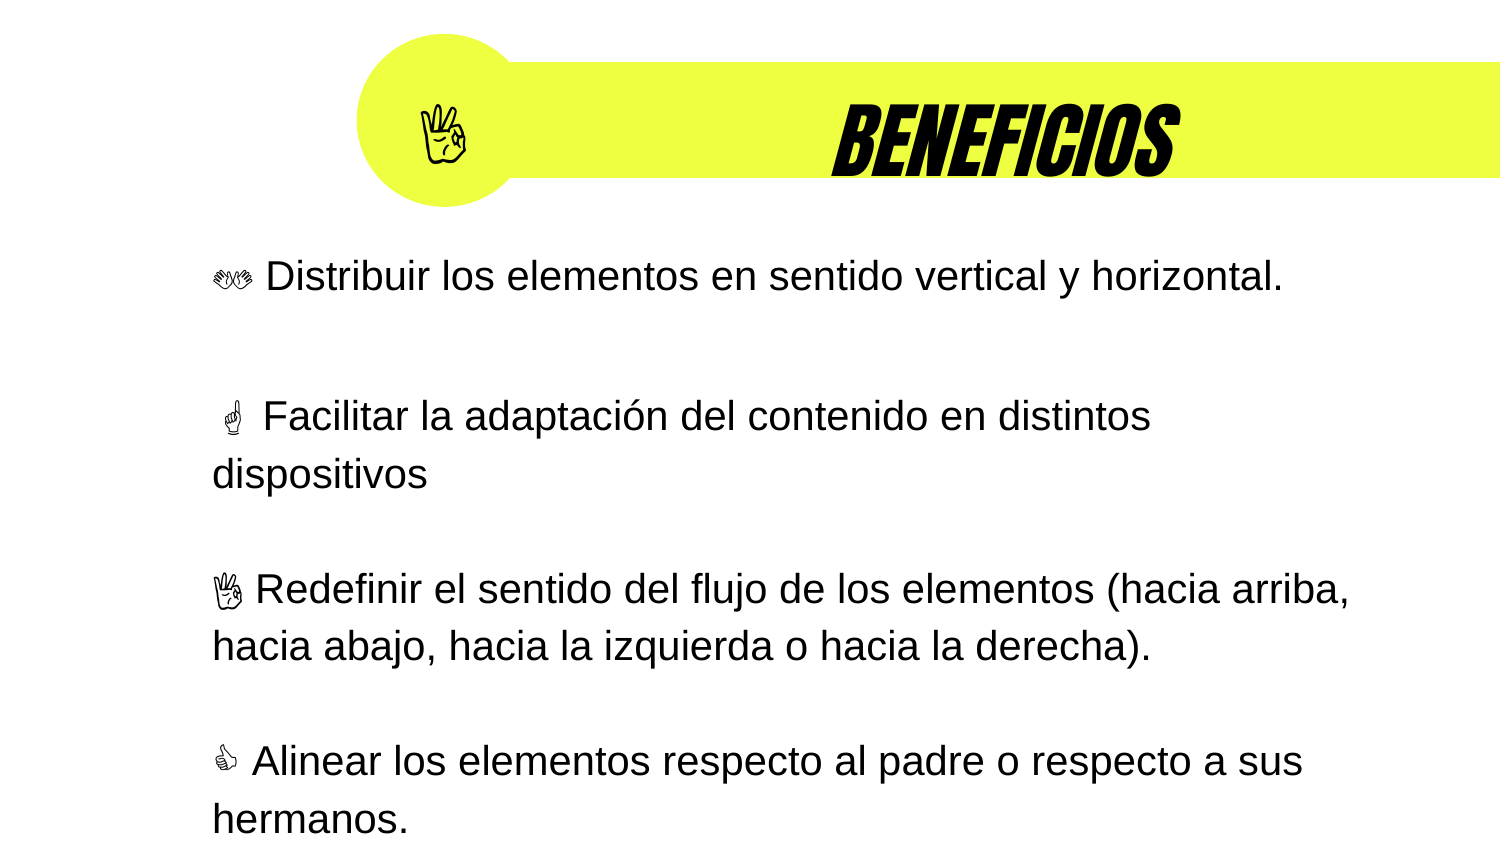

👌
BENEFICIOS
👐 Distribuir los elementos en sentido vertical y horizontal.

☝ Facilitar la adaptación del contenido en distintos dispositivos

👌 Redefinir el sentido del flujo de los elementos (hacia arriba, hacia abajo, hacia la izquierda o hacia la derecha).

👍 Alinear los elementos respecto al padre o respecto a sus hermanos.